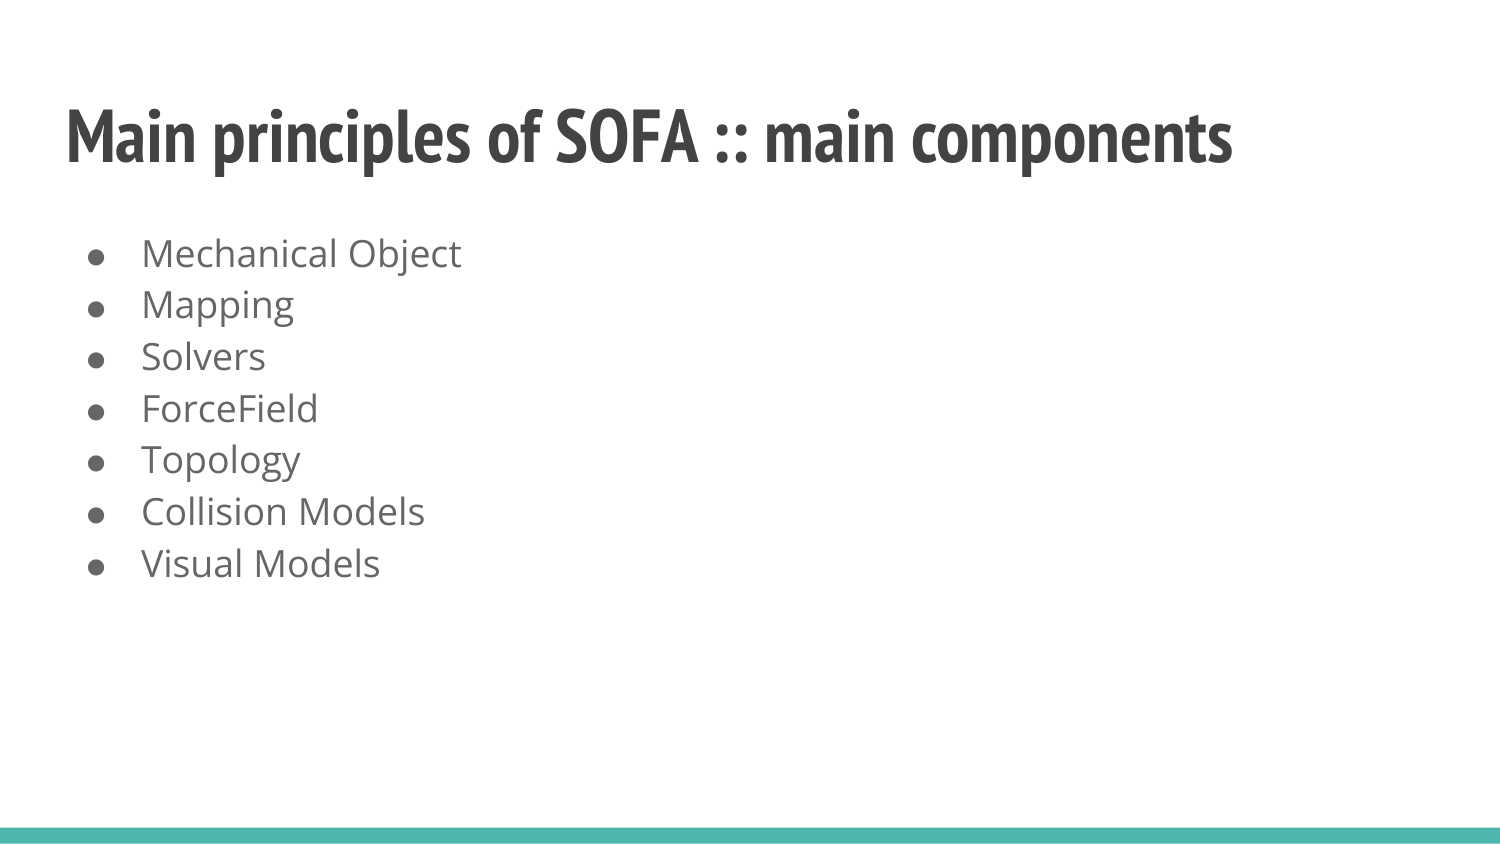

# Main principles of SOFA :: main components
Mechanical Object
Mapping
Solvers
ForceField
Topology
Collision Models
Visual Models